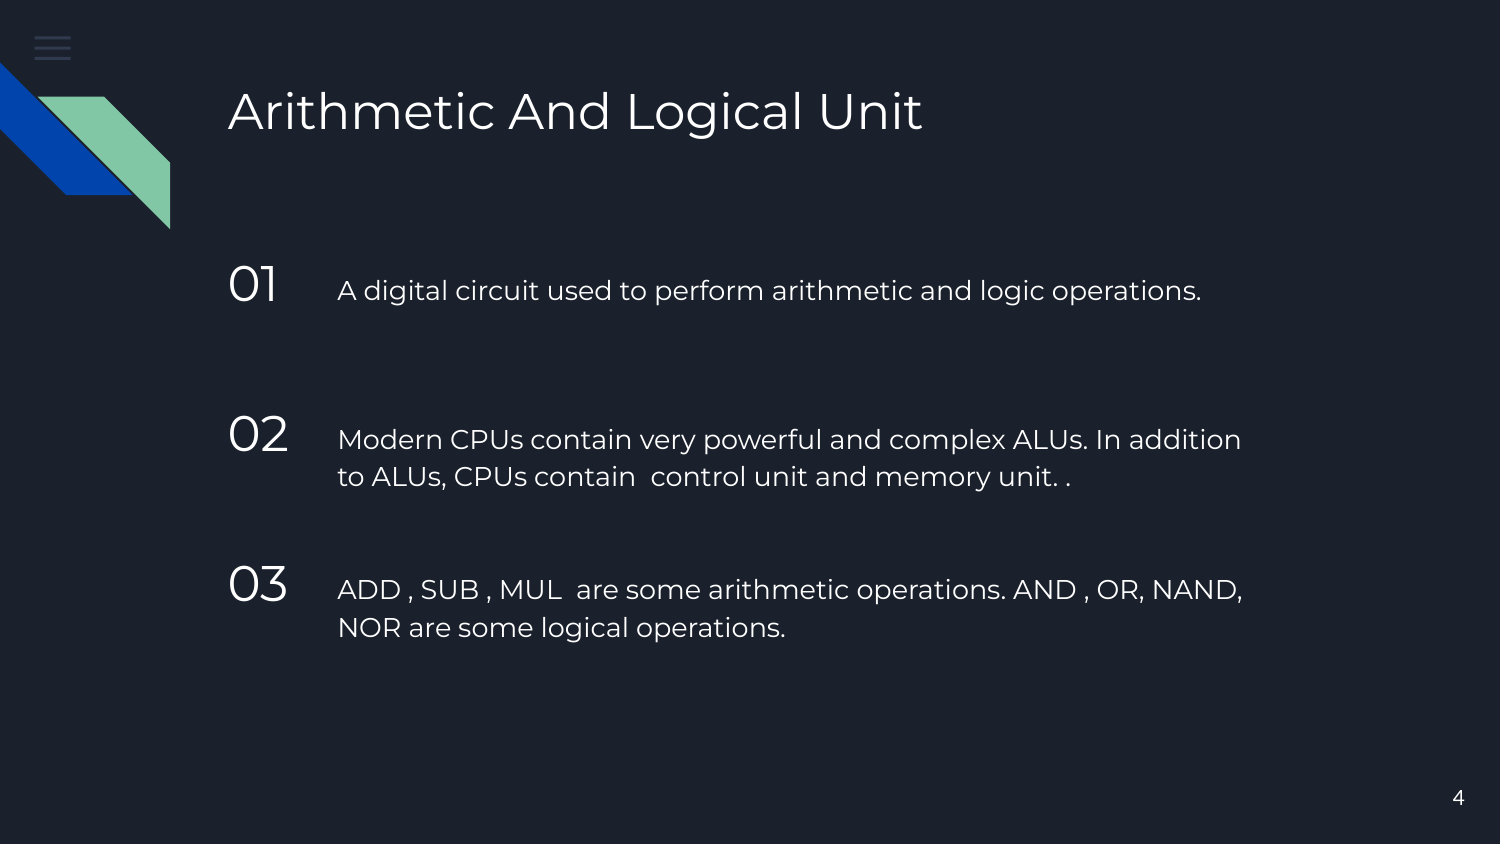

# Arithmetic And Logical Unit
01

A digital circuit used to perform arithmetic and logic operations.

02

Modern CPUs contain very powerful and complex ALUs. In addition to ALUs, CPUs contain  control unit and memory unit. .
03
ADD , SUB , MUL  are some arithmetic operations. AND , OR, NAND, NOR are some logical operations.

4